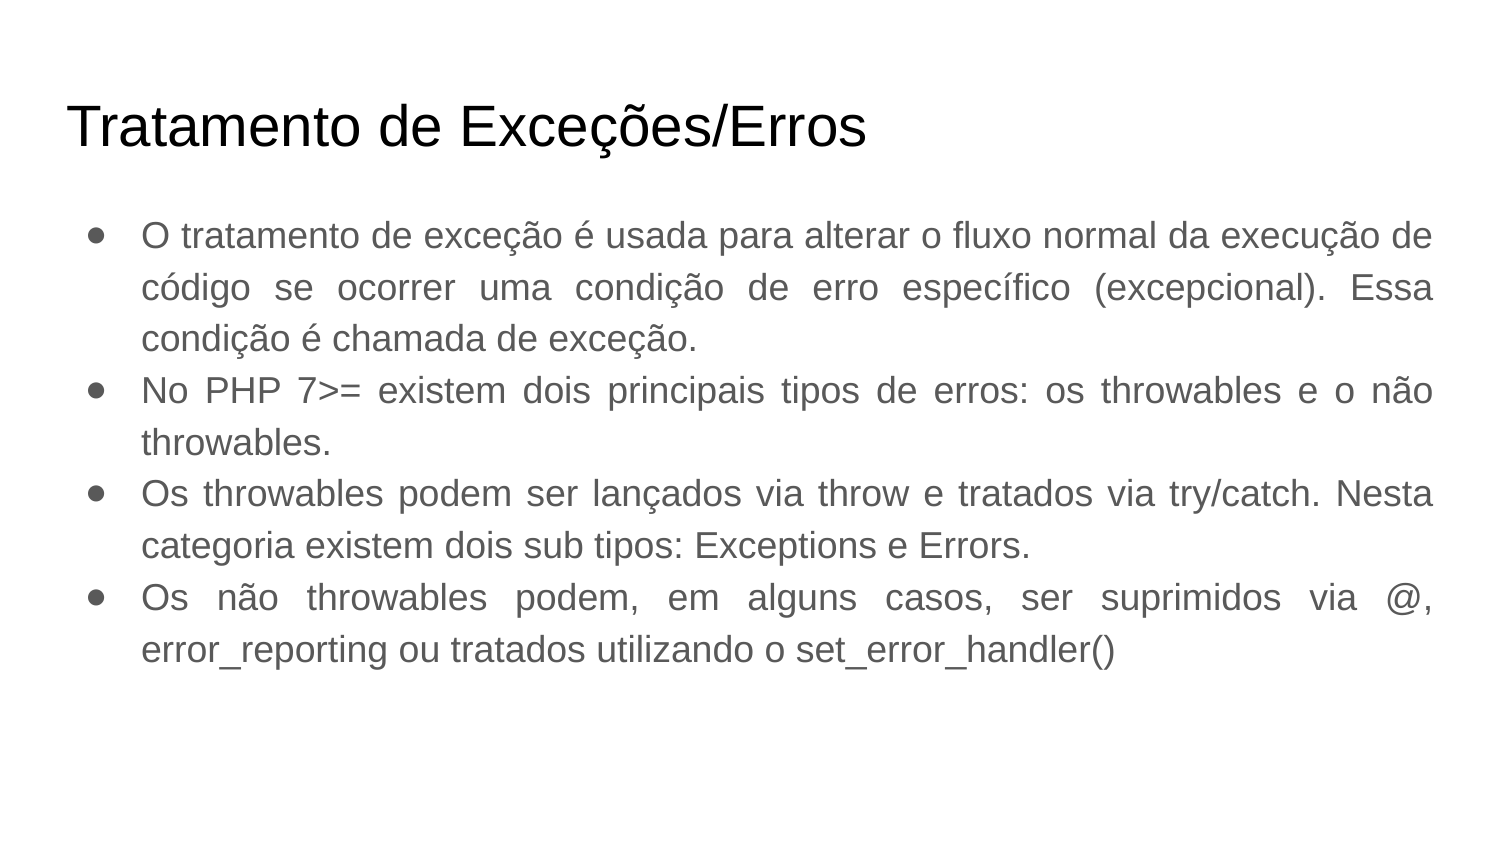

# Tratamento de Exceções/Erros
O tratamento de exceção é usada para alterar o fluxo normal da execução de código se ocorrer uma condição de erro específico (excepcional). Essa condição é chamada de exceção.
No PHP 7>= existem dois principais tipos de erros: os throwables e o não throwables.
Os throwables podem ser lançados via throw e tratados via try/catch. Nesta categoria existem dois sub tipos: Exceptions e Errors.
Os não throwables podem, em alguns casos, ser suprimidos via @, error_reporting ou tratados utilizando o set_error_handler()